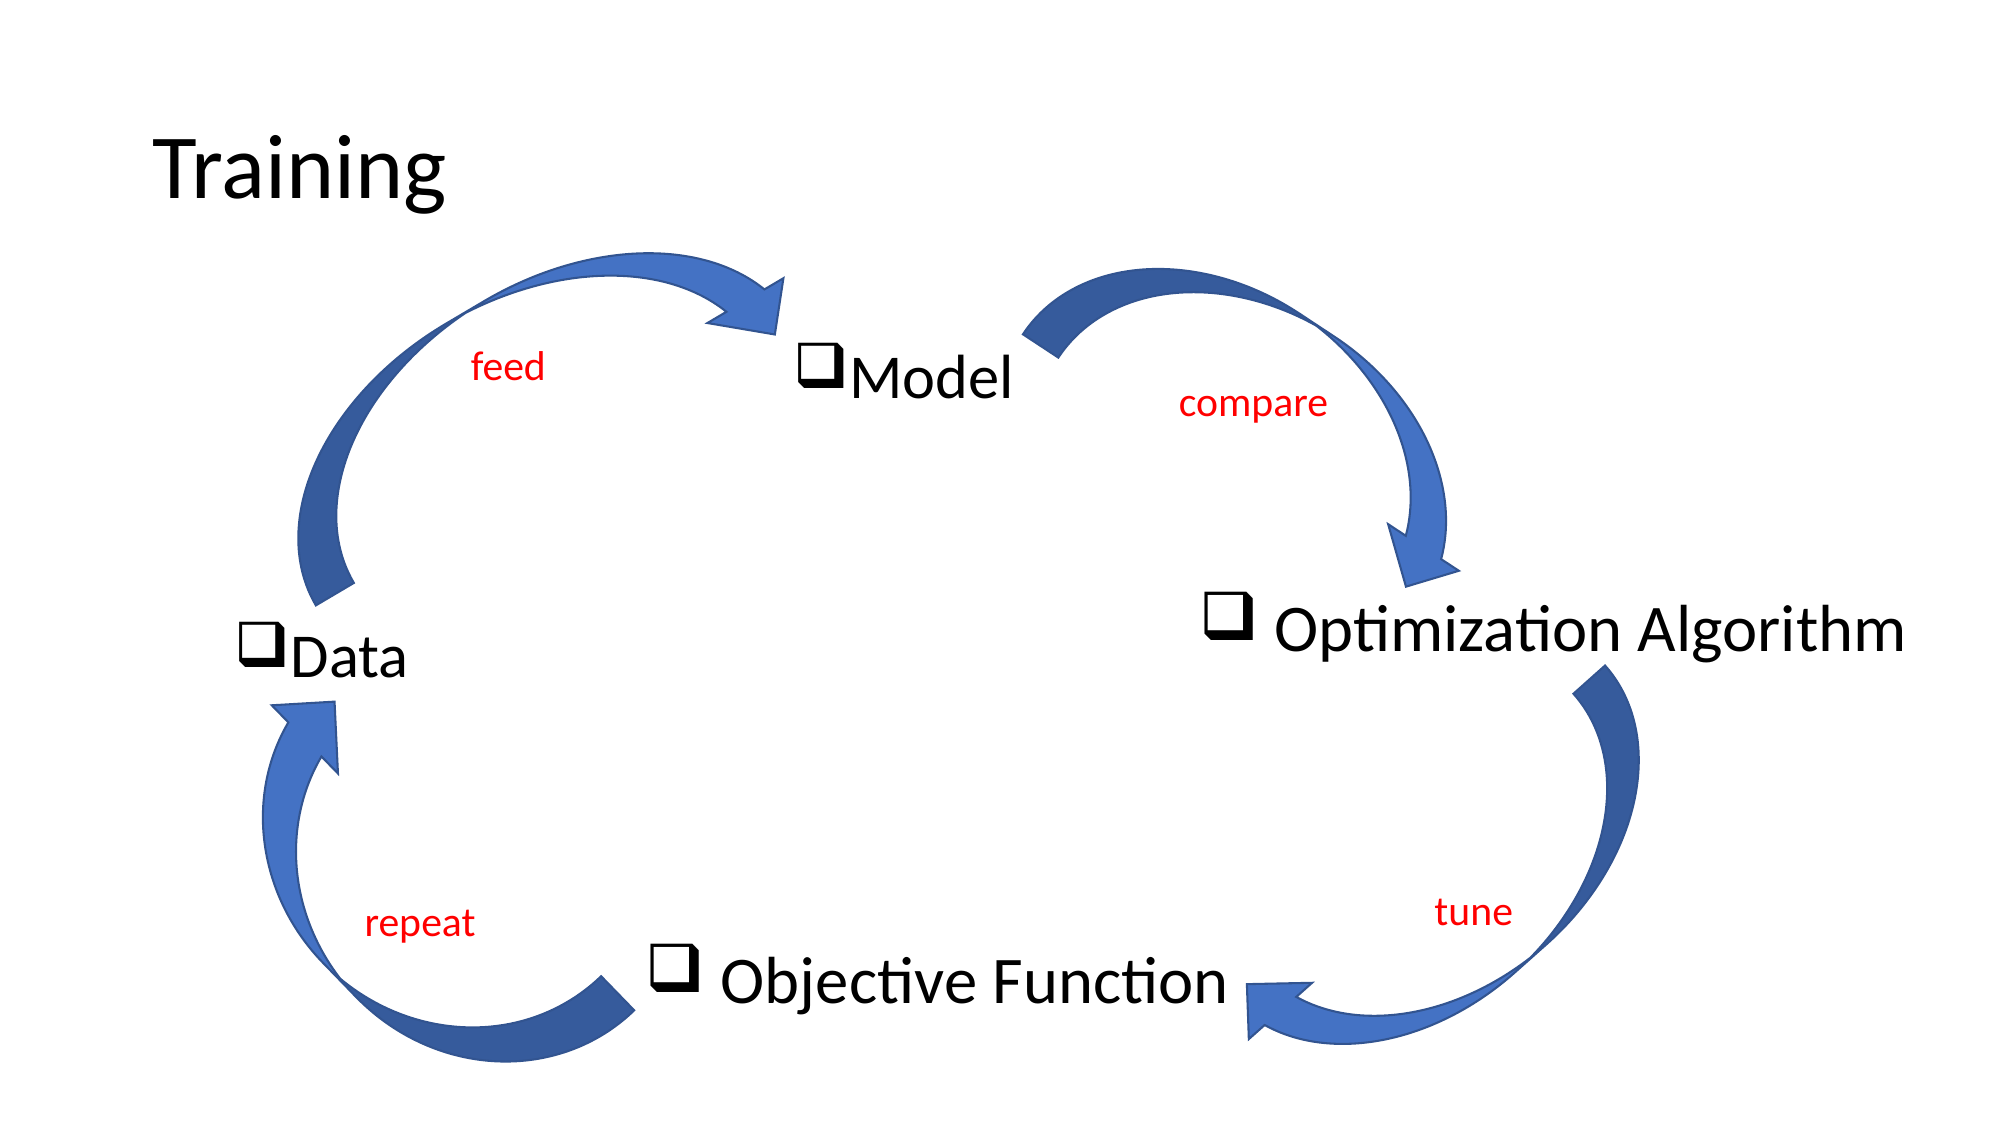

# Training

Model
feed
compare
 Optimization Algorithm
Data

tune
repeat
 Objective Function